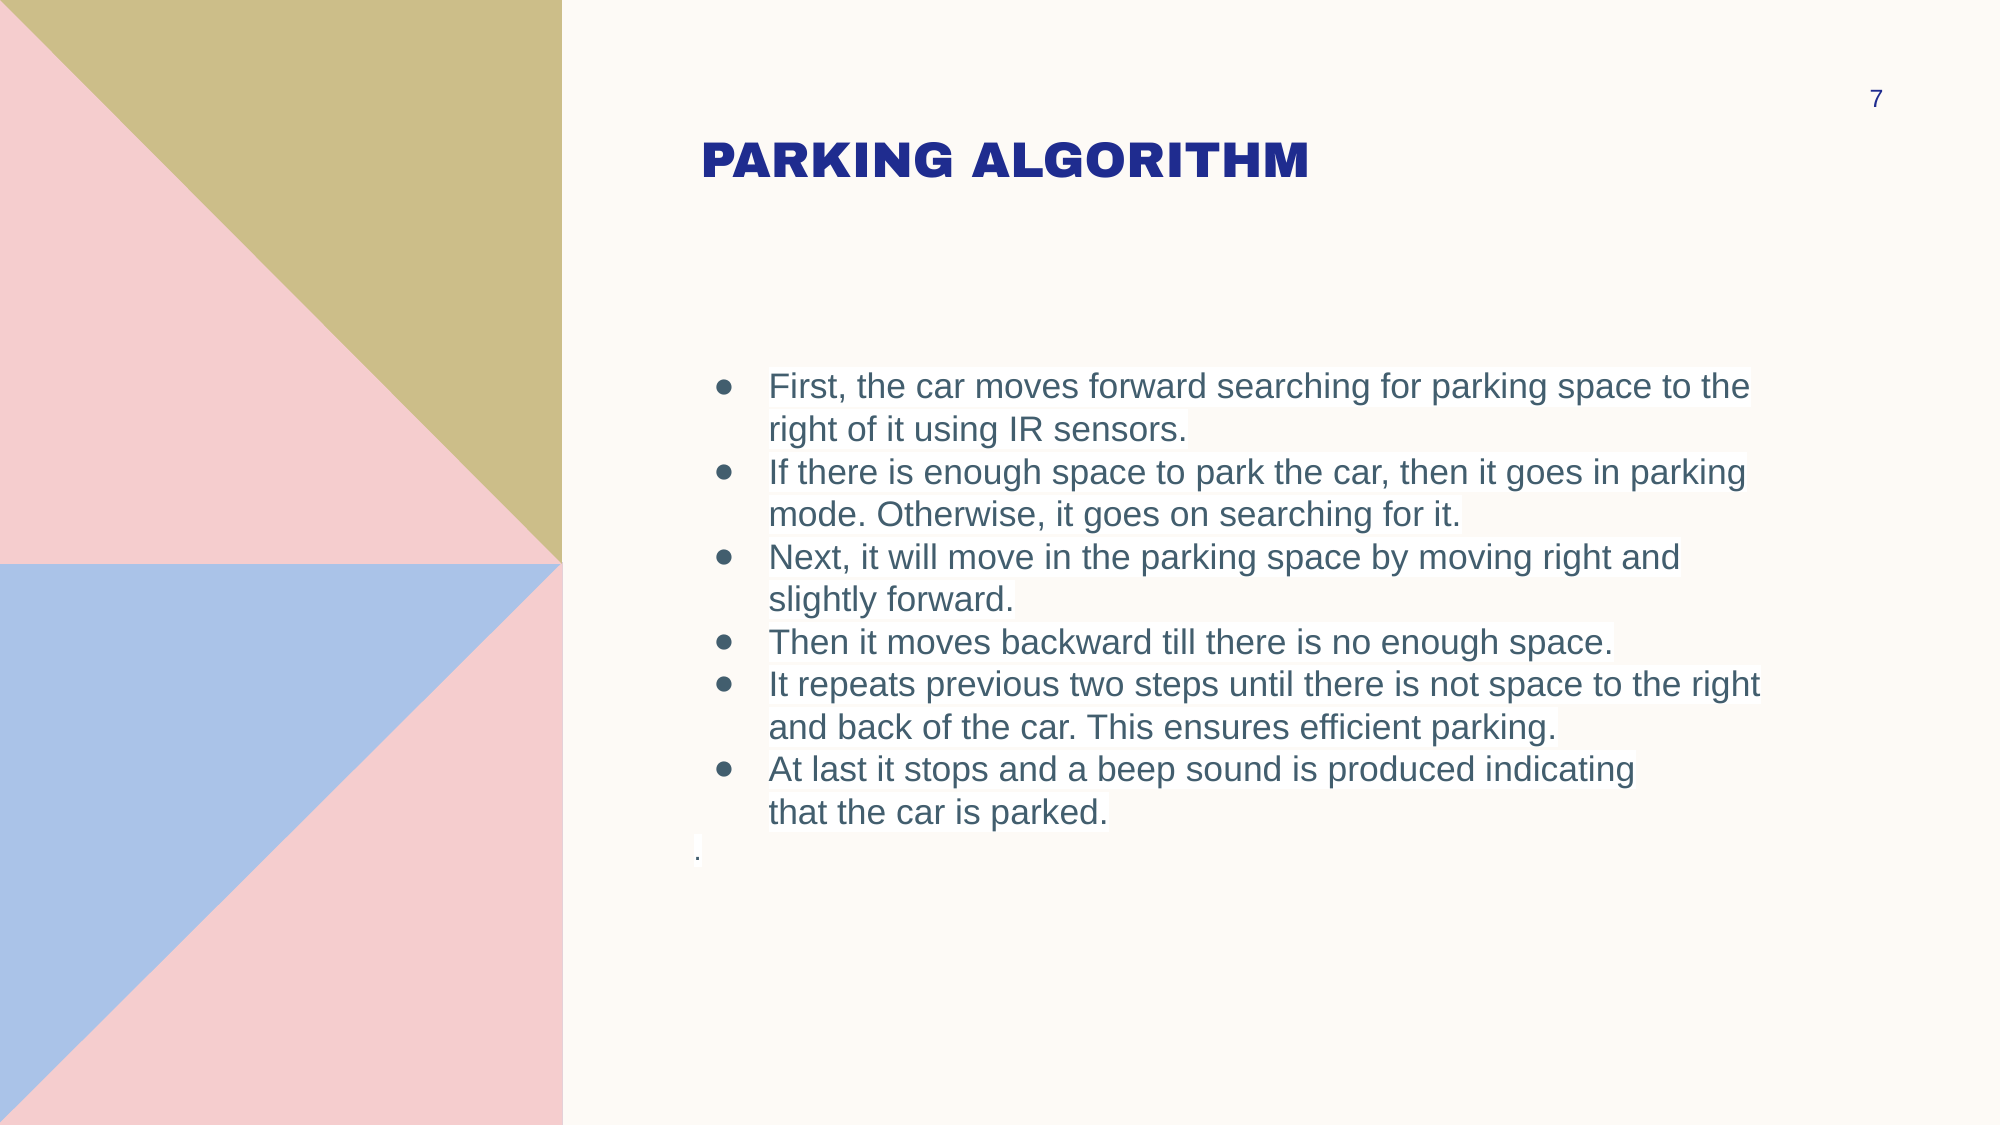

7
# PARKING ALGORITHM
First, the car moves forward searching for parking space to the right of it using IR sensors.
If there is enough space to park the car, then it goes in parking mode. Otherwise, it goes on searching for it.
Next, it will move in the parking space by moving right and slightly forward.
Then it moves backward till there is no enough space.
It repeats previous two steps until there is not space to the right and back of the car. This ensures efficient parking.
At last it stops and a beep sound is produced indicating
that the car is parked.
.